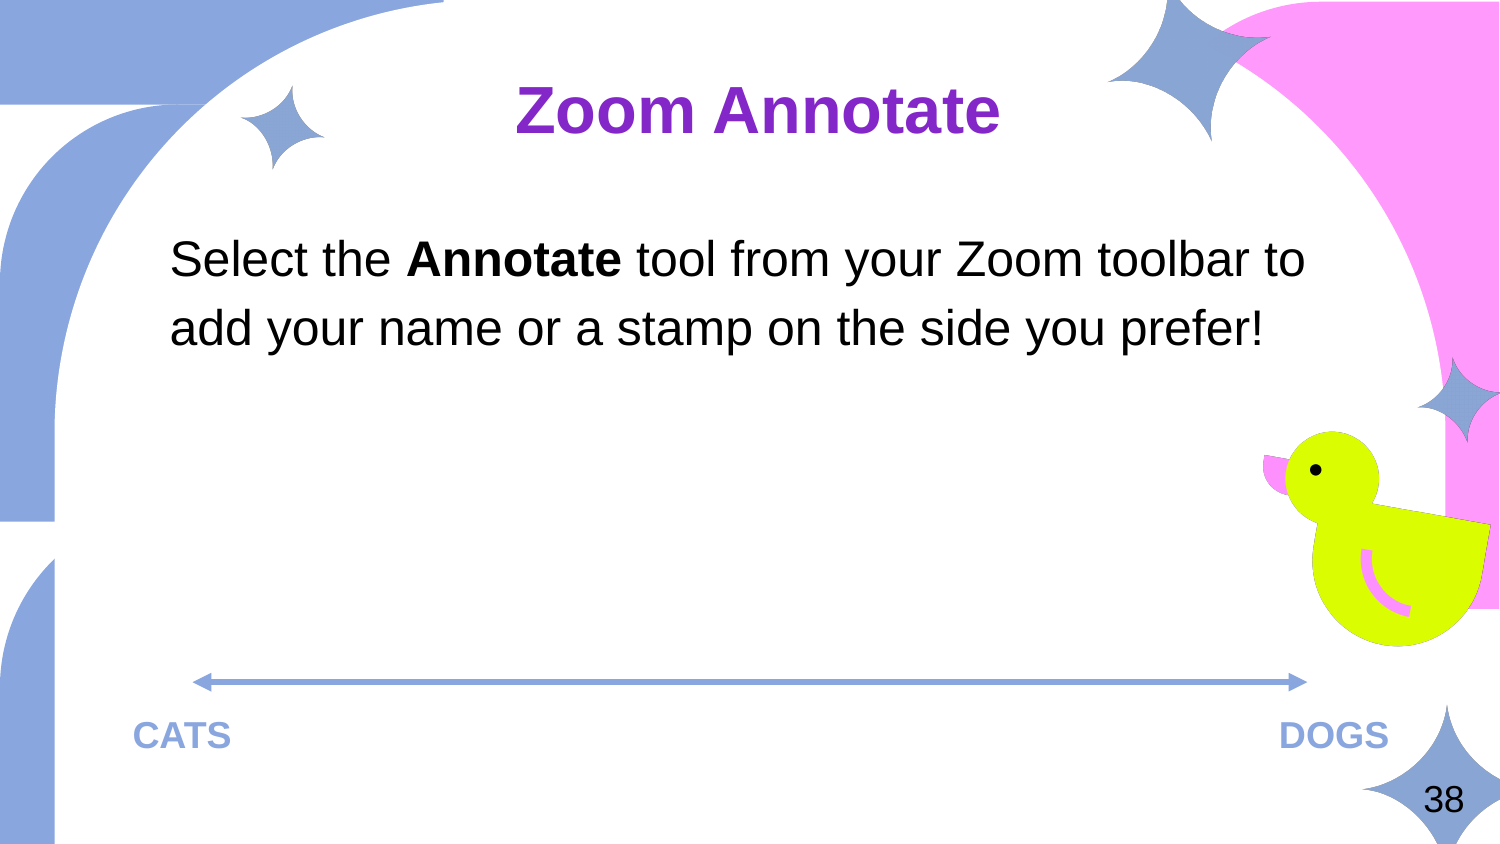

# Zoom Annotate
Select the Annotate tool from your Zoom toolbar to add your name or a stamp on the side you prefer!
CATS
DOGS